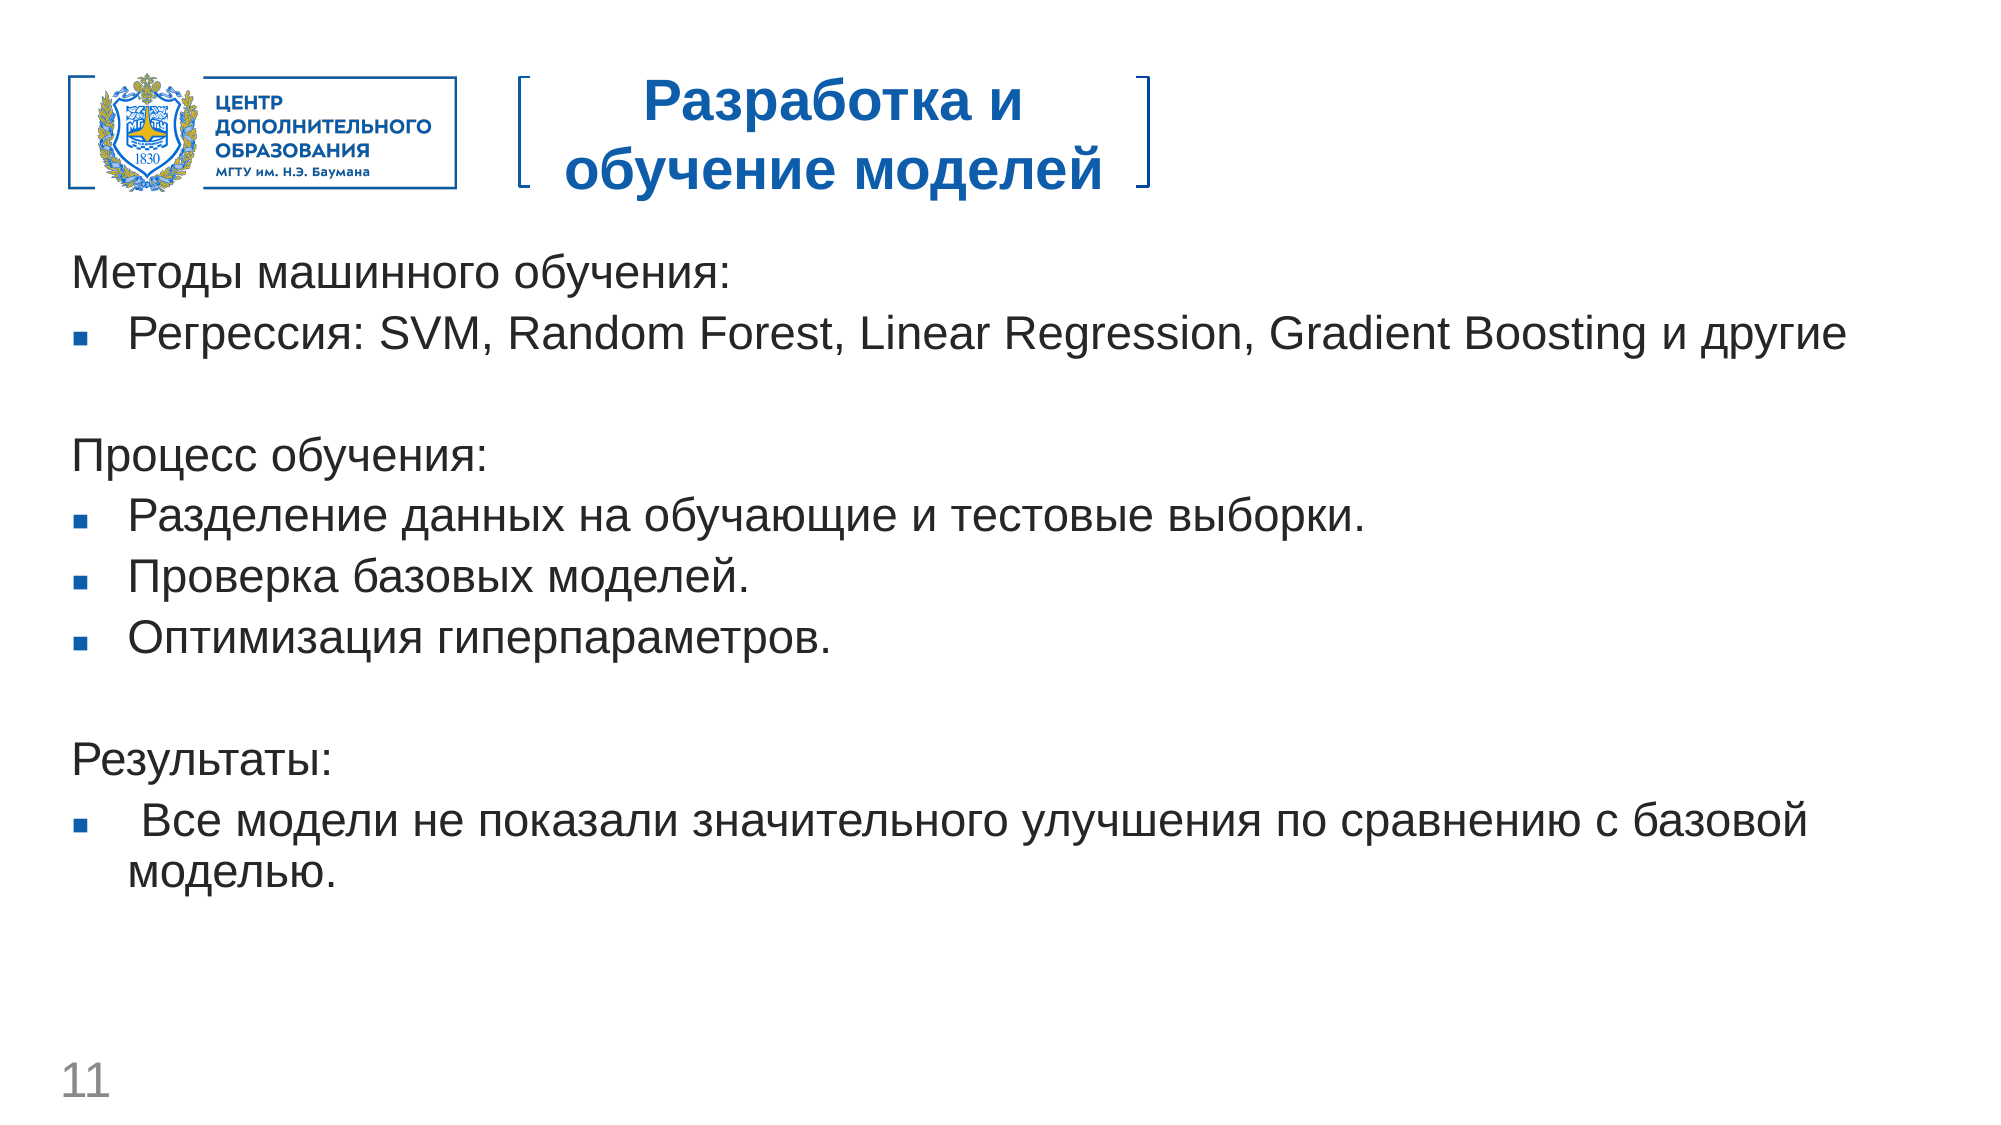

Разработка и обучение моделей

Методы машинного обучения:
Регрессия: SVM, Random Forest, Linear Regression, Gradient Boosting и другие

Процесс обучения:
Разделение данных на обучающие и тестовые выборки.
Проверка базовых моделей.
Оптимизация гиперпараметров.

Результаты:
 Все модели не показали значительного улучшения по сравнению с базовой моделью.
11